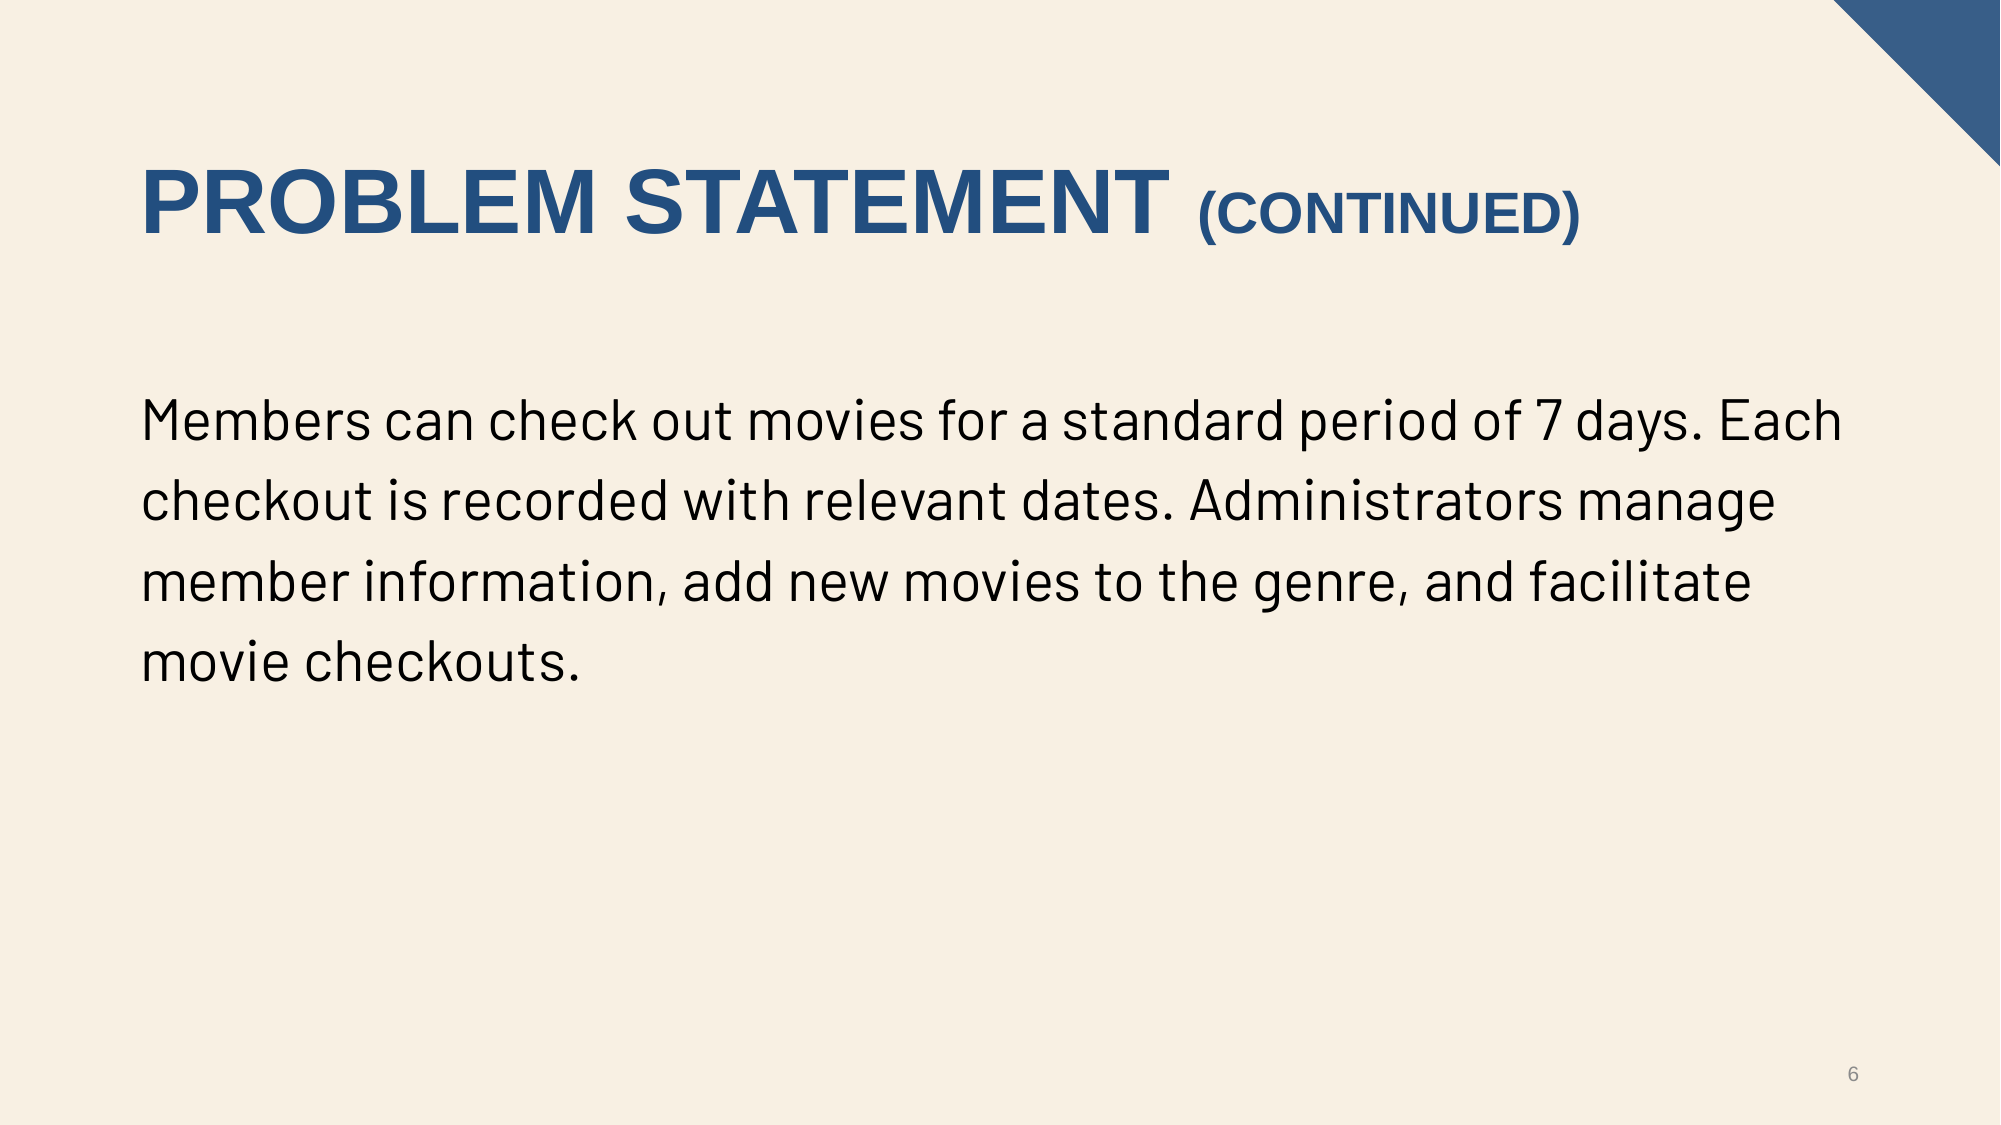

# Problem statement (continued)
Members can check out movies for a standard period of 7 days. Each checkout is recorded with relevant dates. Administrators manage member information, add new movies to the genre, and facilitate movie checkouts.
6